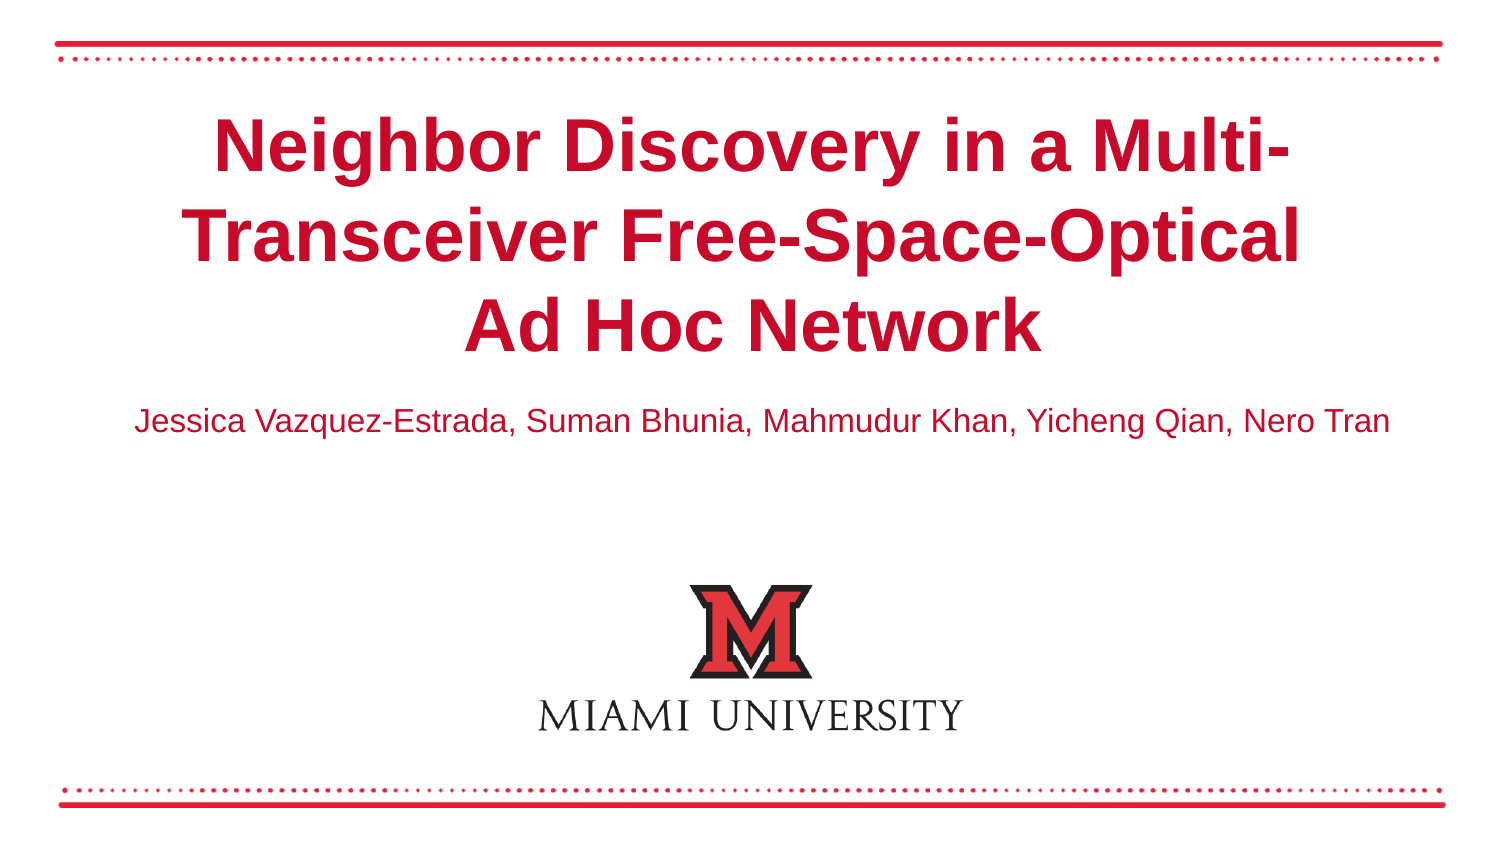

Neighbor Discovery in a Multi-Transceiver Free-Space-Optical
Ad Hoc Network
Jessica Vazquez-Estrada, Suman Bhunia, Mahmudur Khan, Yicheng Qian, Nero Tran